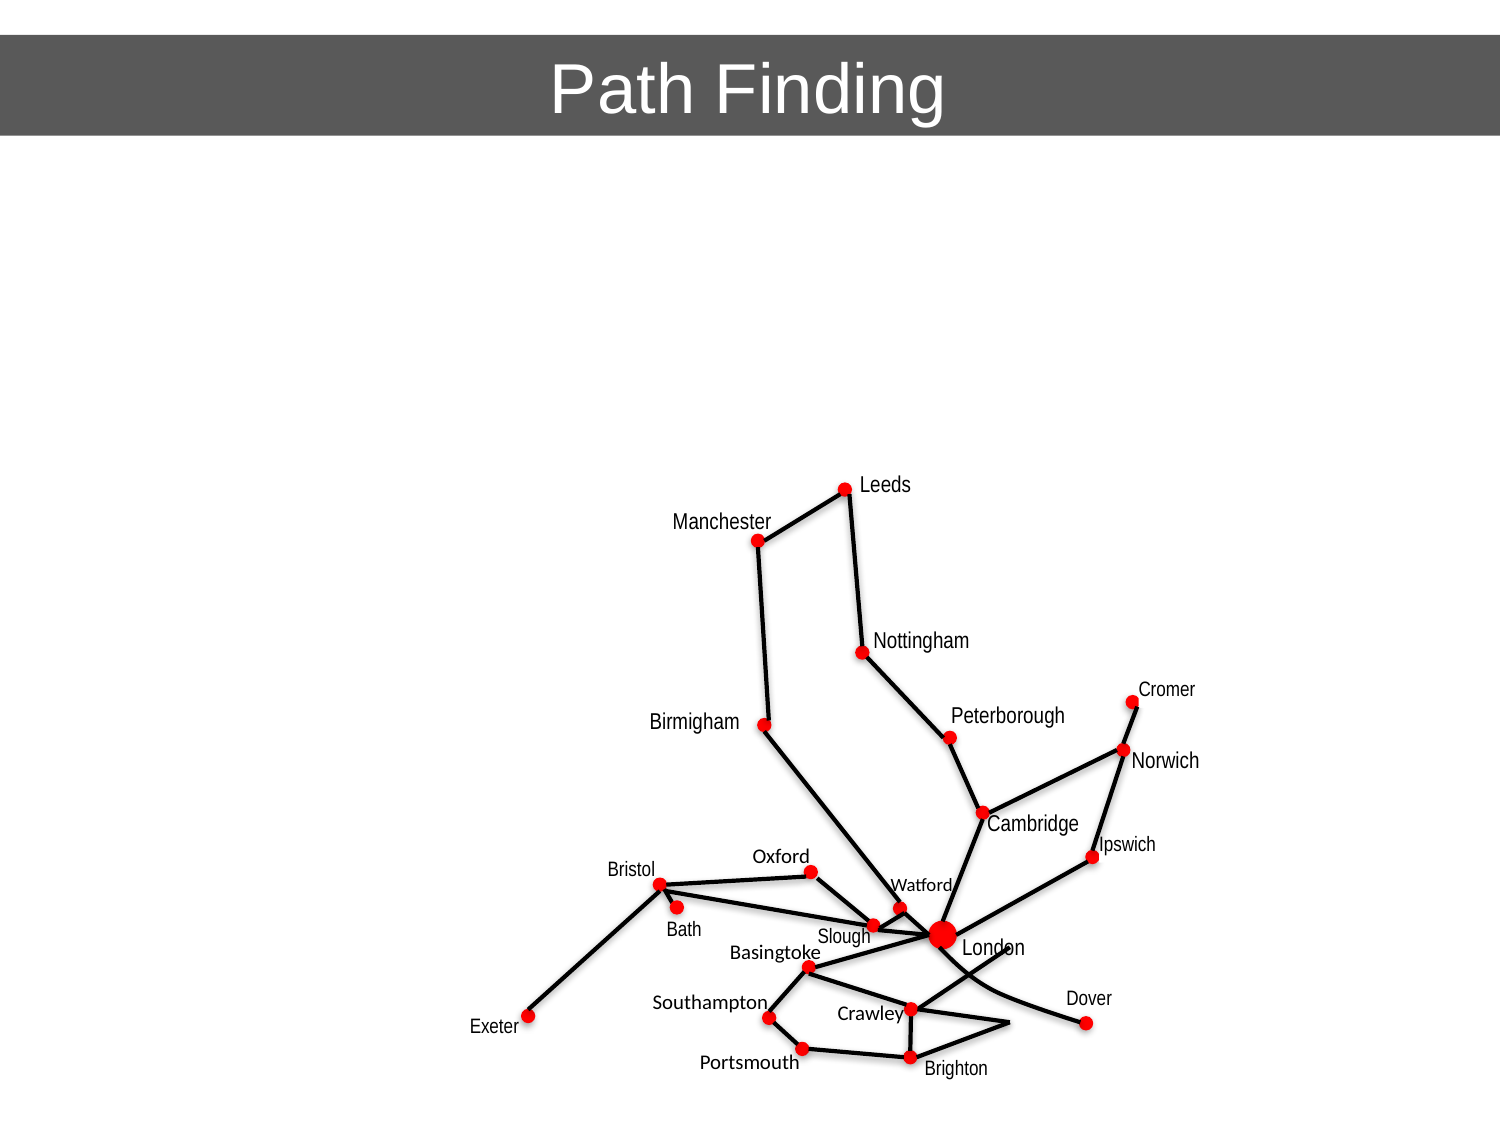

# Path Finding
Leeds

Manchester

Nottingham

Cromer
Peterborough

Birmigham

Norwich

Cambridge

Ipswich
Oxford
Bristol

Watford

Bath
Slough

London
Basingtoke

Dover
Southampton
Crawley

Exeter

Portsmouth

Brighton